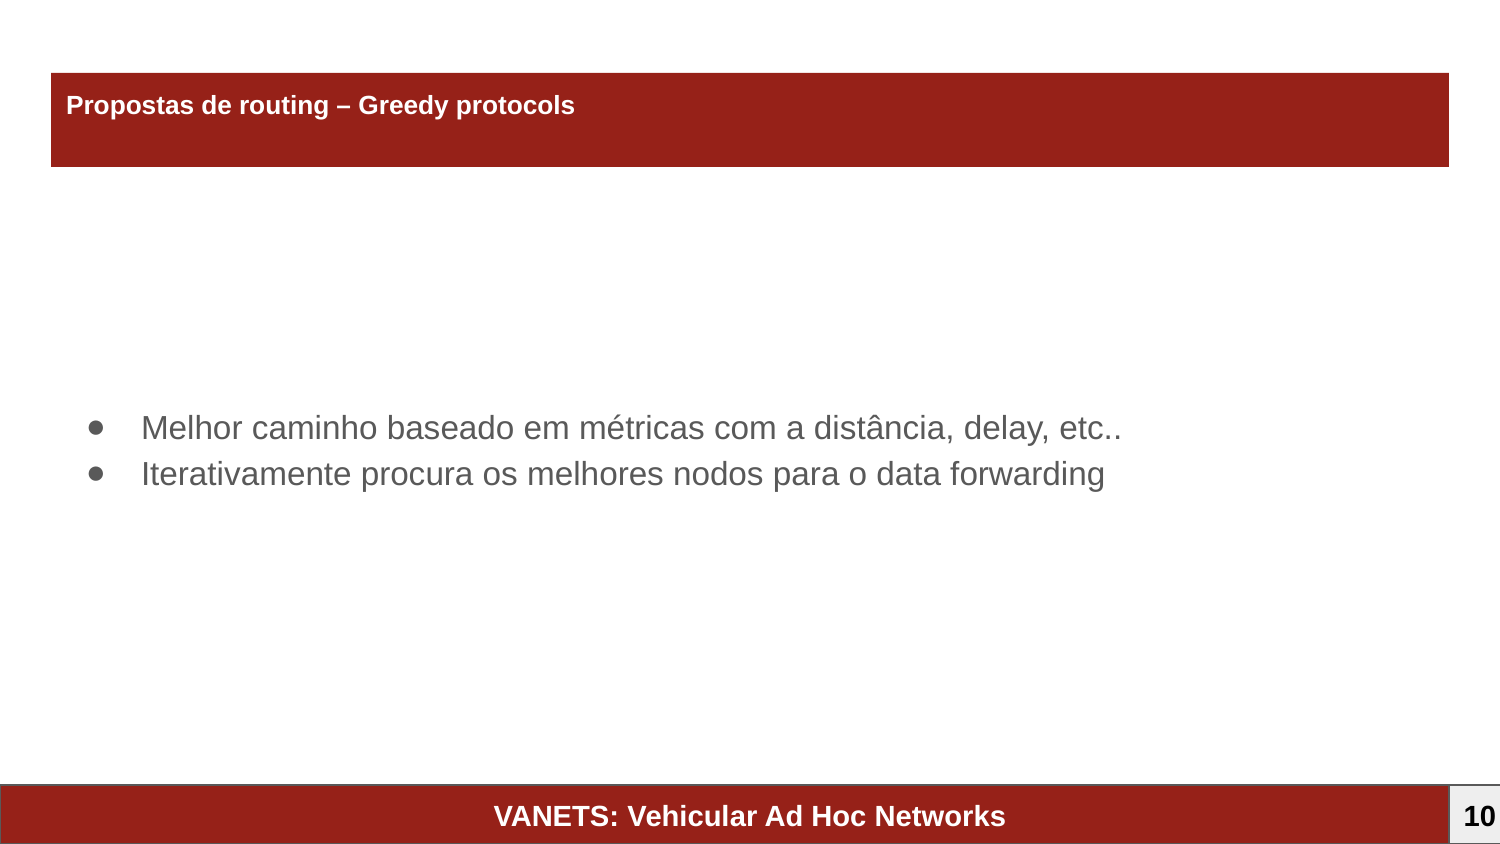

# Propostas de routing – Greedy protocols
Melhor caminho baseado em métricas com a distância, delay, etc..
Iterativamente procura os melhores nodos para o data forwarding
VANETS: Vehicular Ad Hoc Networks
10